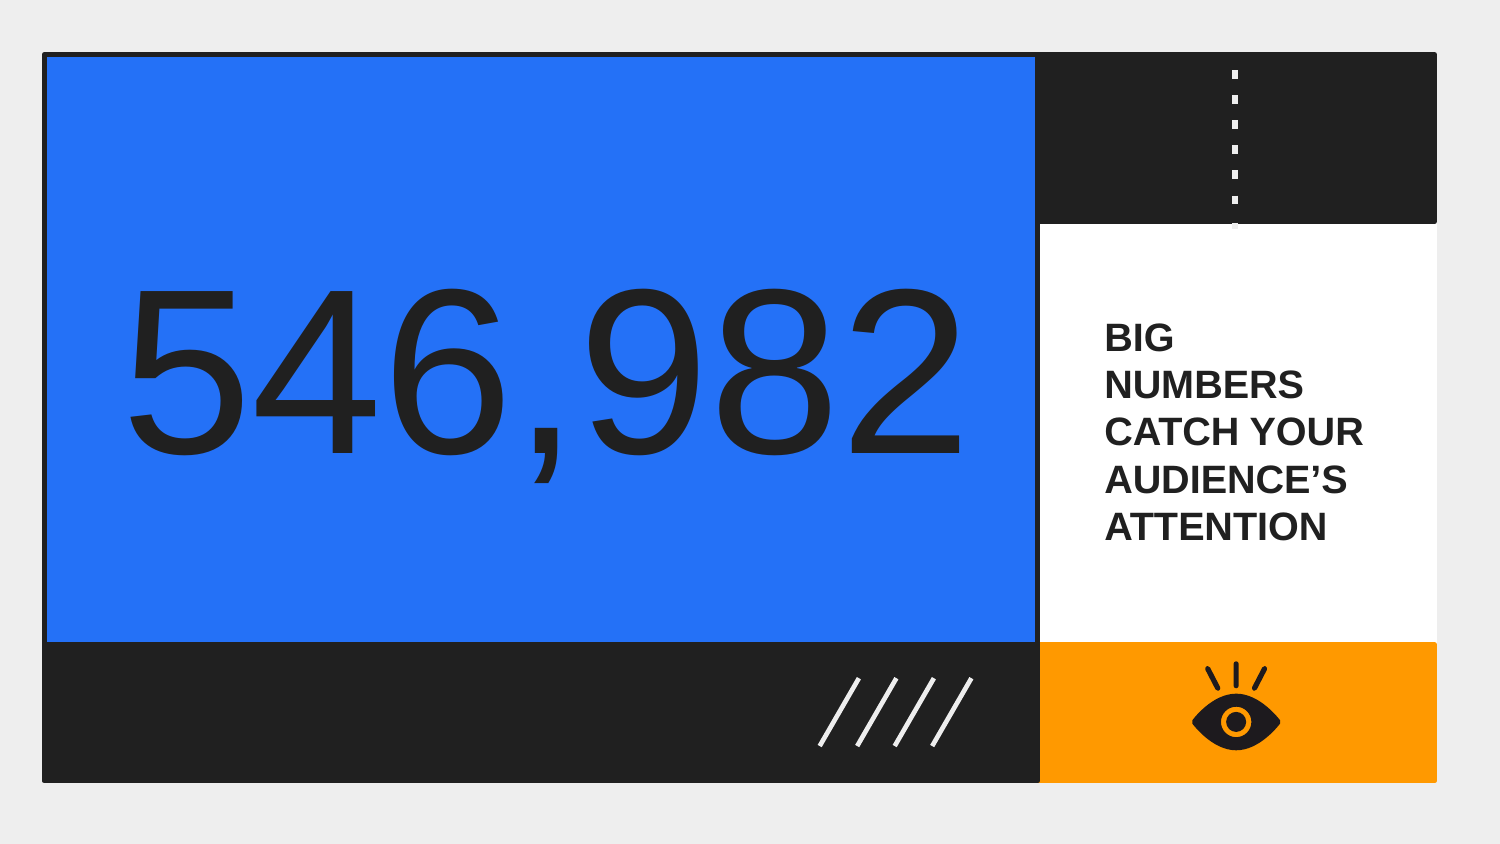

# 546,982
BIG NUMBERS CATCH YOUR AUDIENCE’S ATTENTION